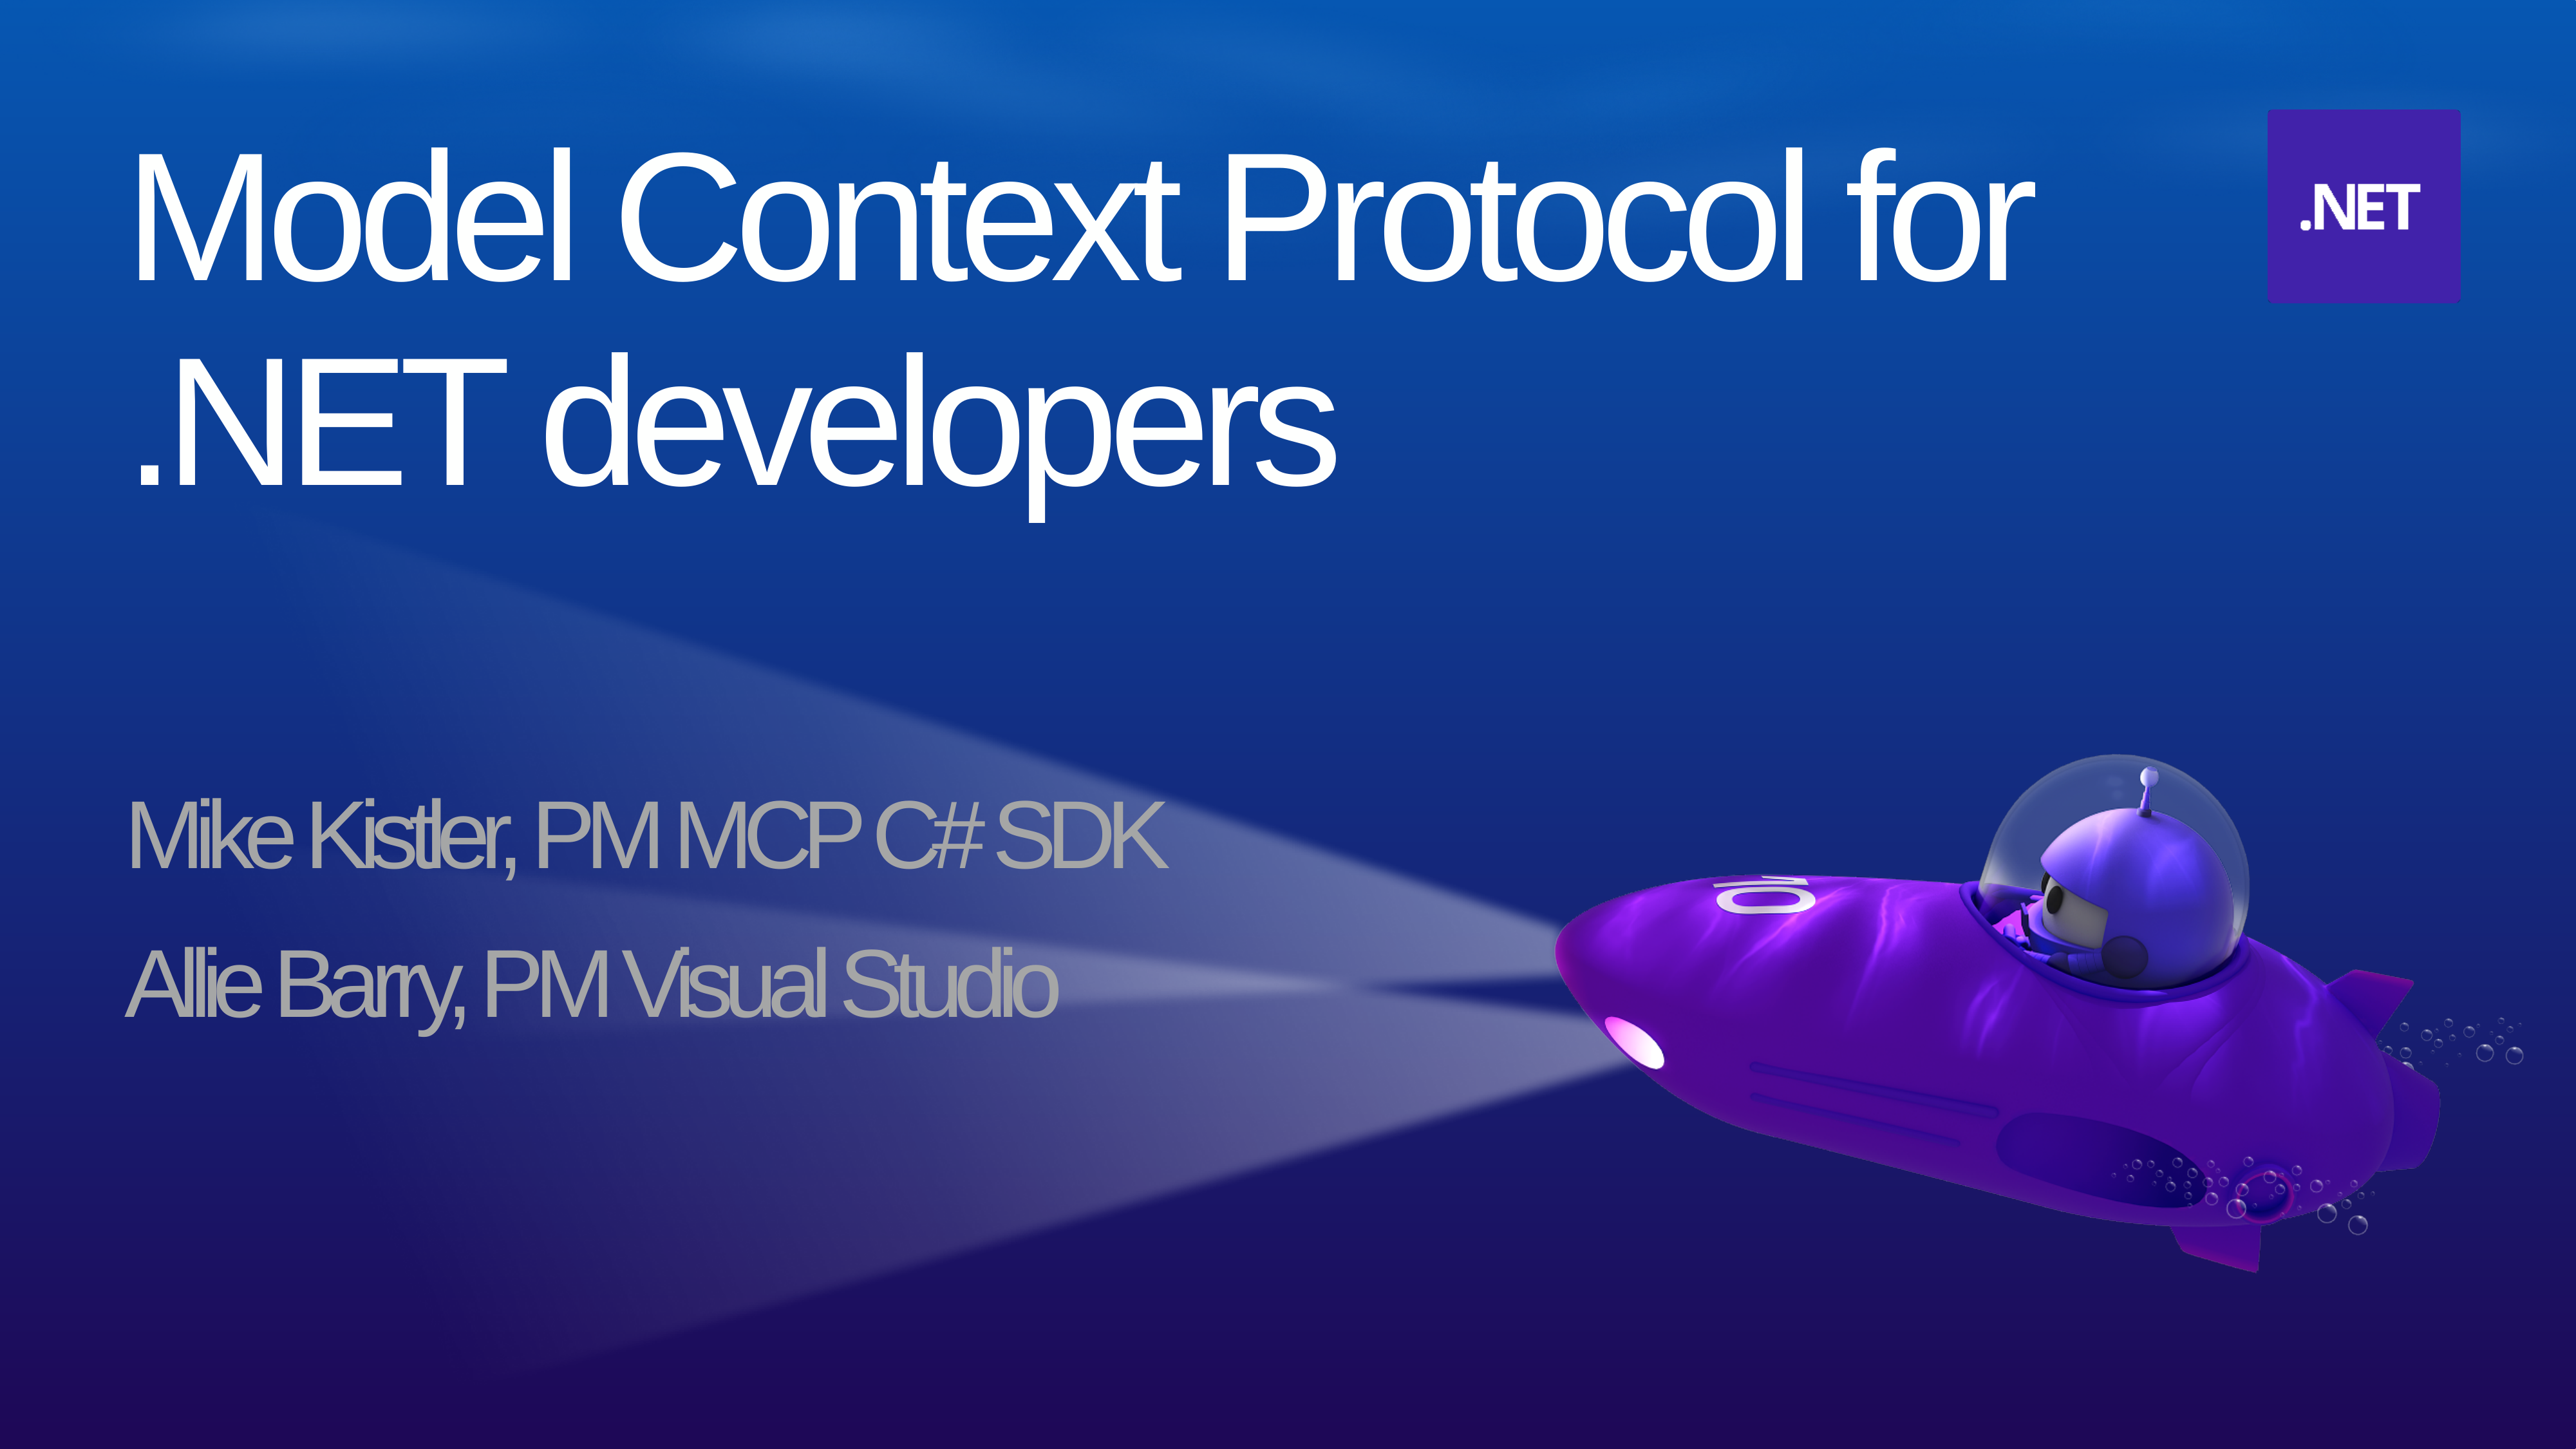

Model Context Protocol for  .NET developers
Mike Kistler, PM MCP C# SDK
Allie Barry, PM Visual Studio